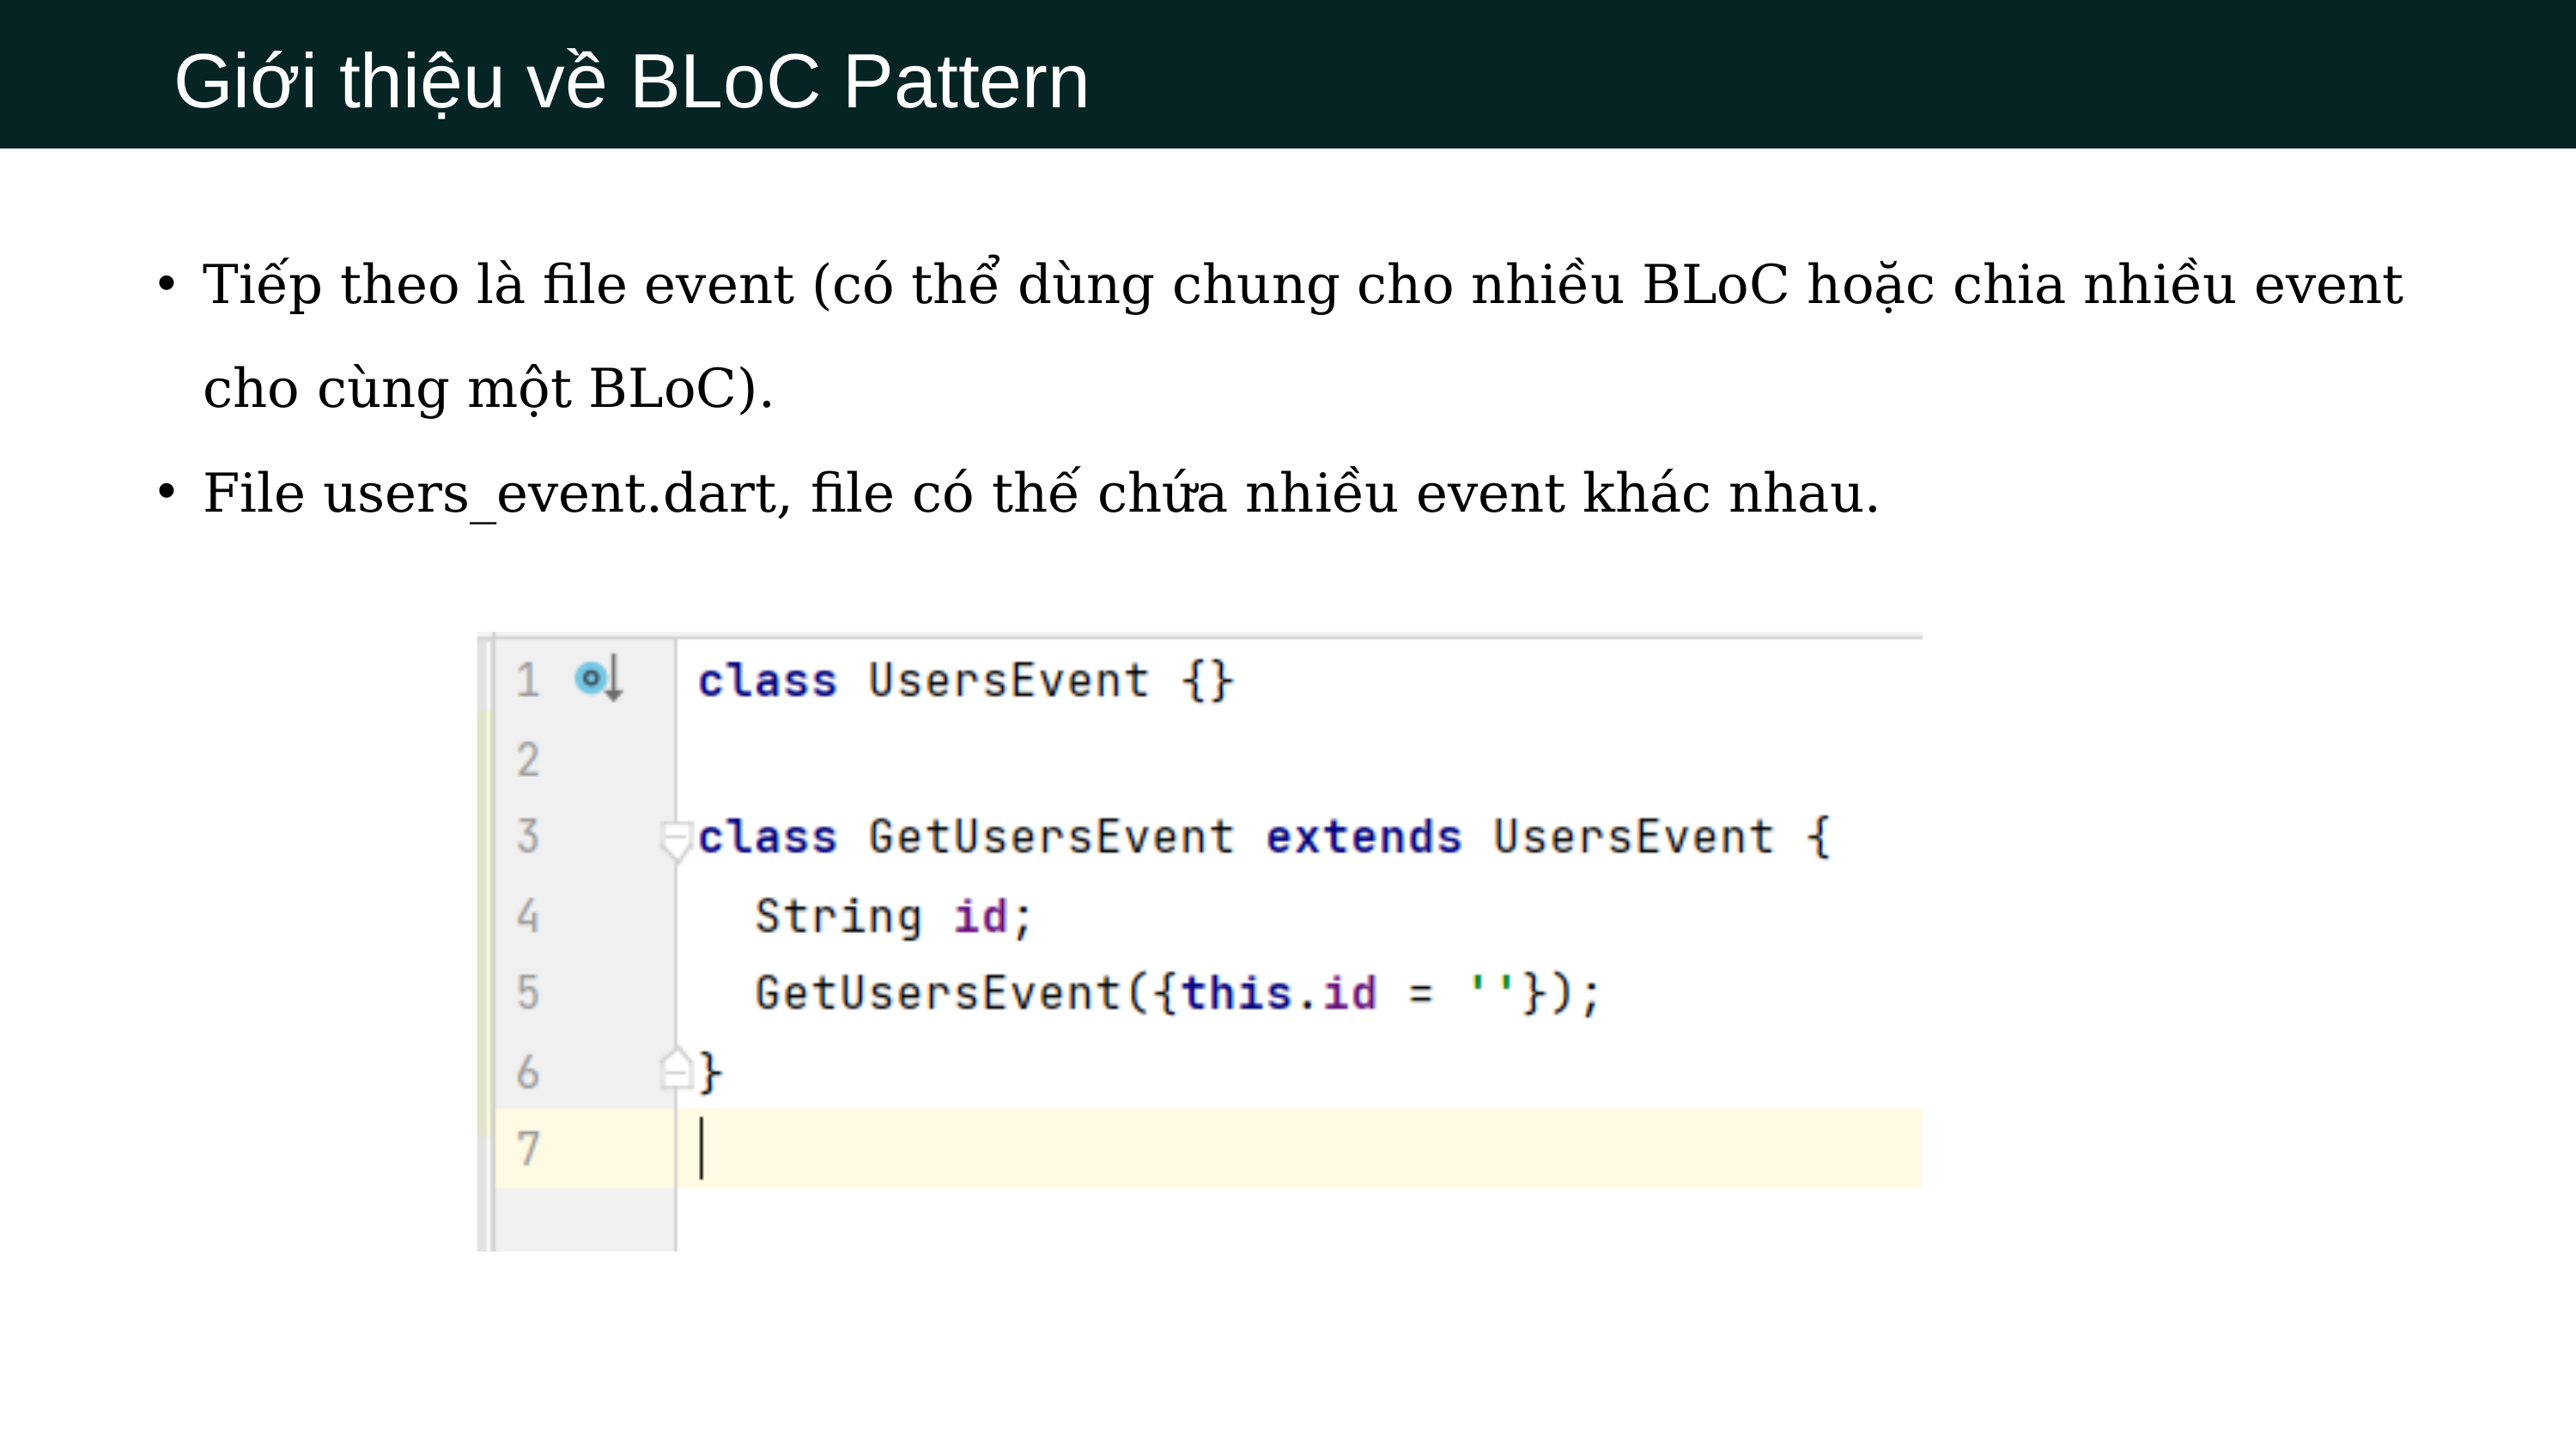

Giới thiệu về BLoC Pattern
Tiếp theo là file event (có thể dùng chung cho nhiều BLoC hoặc chia nhiều event cho cùng một BLoC).
File users_event.dart, file có thế chứa nhiều event khác nhau.